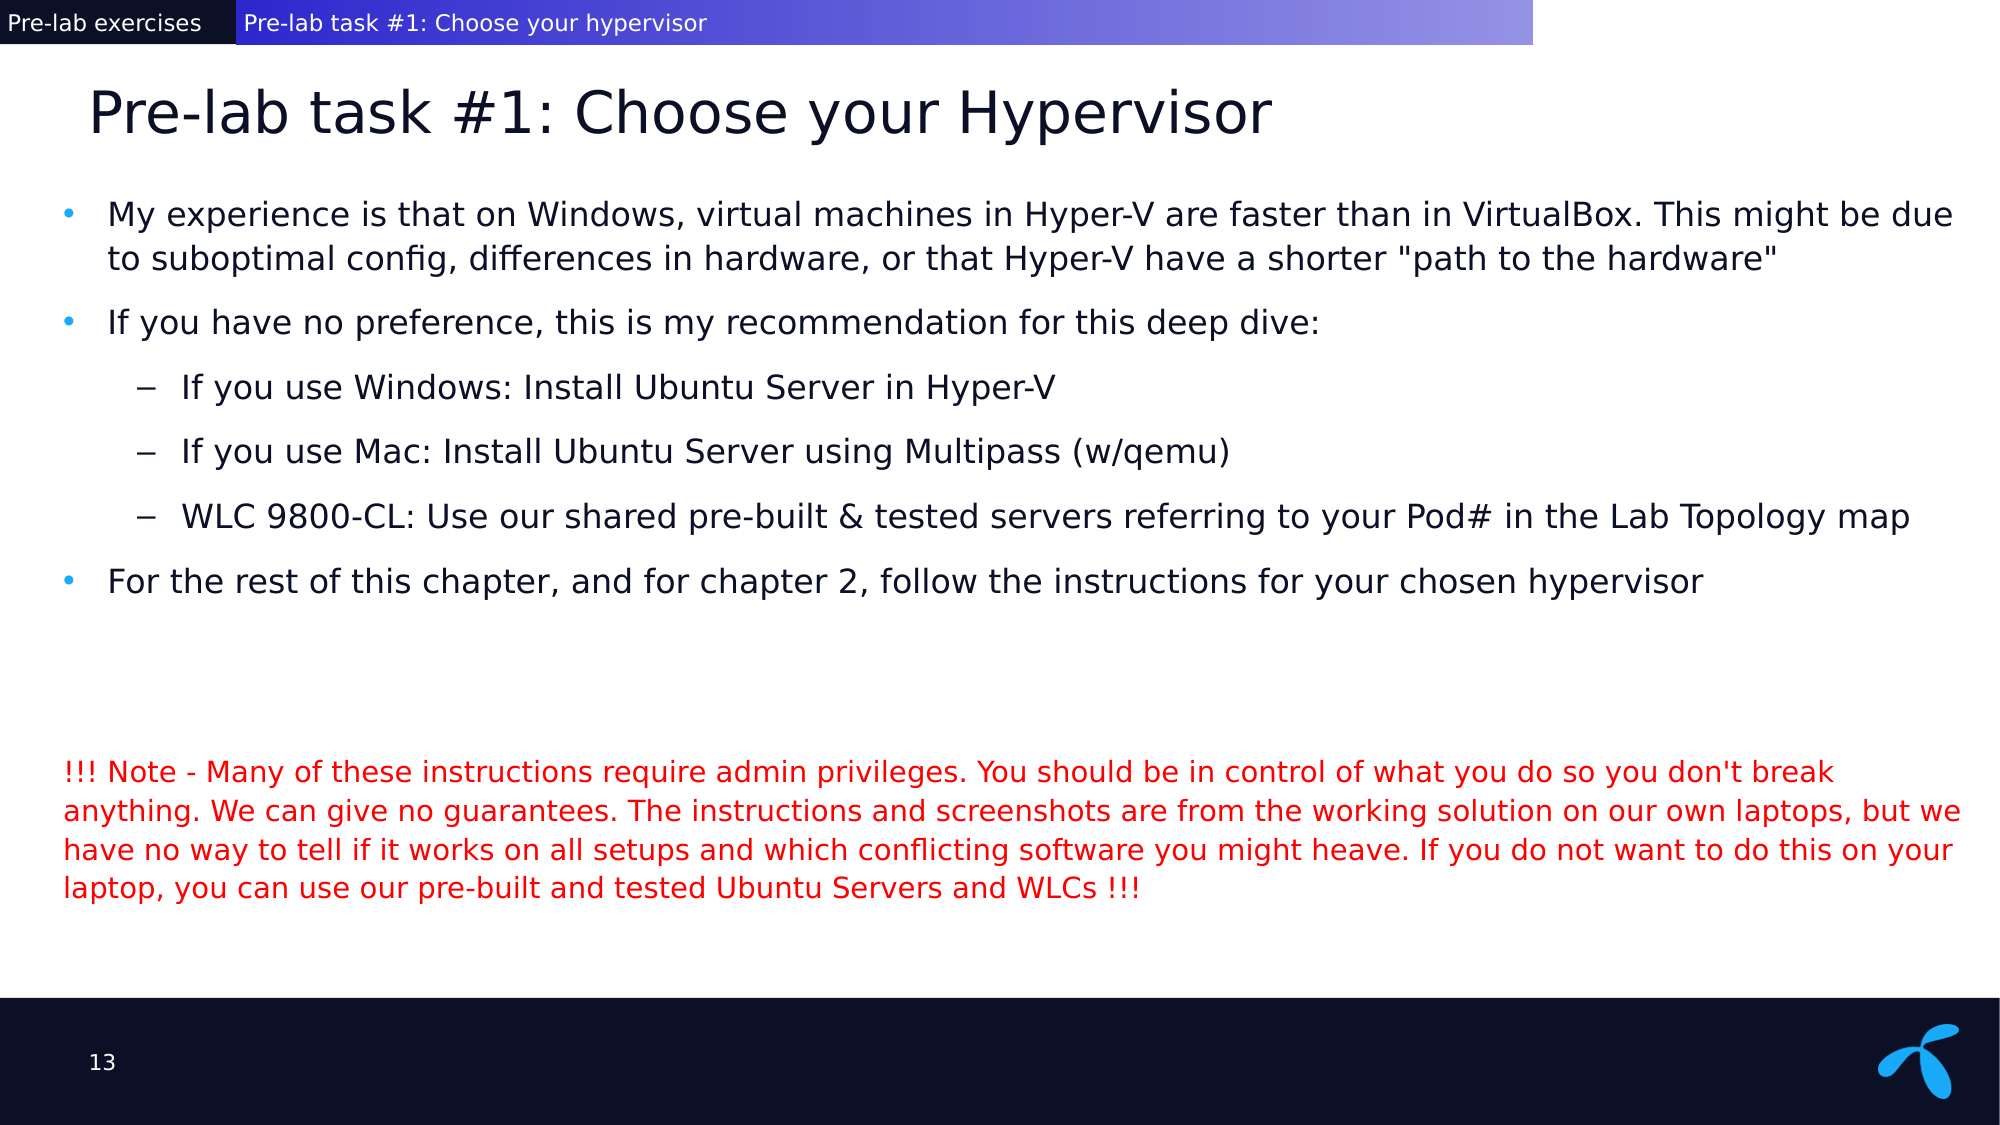

Pre-lab exercises
 Pre-lab task #1: Choose your hypervisor
# Pre-lab task #1: Choose your Hypervisor
My experience is that on Windows, virtual machines in Hyper-V are faster than in VirtualBox. This might be due to suboptimal config, differences in hardware, or that Hyper-V have a shorter "path to the hardware"
If you have no preference, this is my recommendation for this deep dive:
If you use Windows: Install Ubuntu Server in Hyper-V
If you use Mac: Install Ubuntu Server using Multipass (w/qemu)
WLC 9800-CL: Use our shared pre-built & tested servers referring to your Pod# in the Lab Topology map
For the rest of this chapter, and for chapter 2, follow the instructions for your chosen hypervisor

!!! Note - Many of these instructions require admin privileges. You should be in control of what you do so you don't break anything. We can give no guarantees. The instructions and screenshots are from the working solution on our own laptops, but we have no way to tell if it works on all setups and which conflicting software you might heave. If you do not want to do this on your laptop, you can use our pre-built and tested Ubuntu Servers and WLCs !!!
13